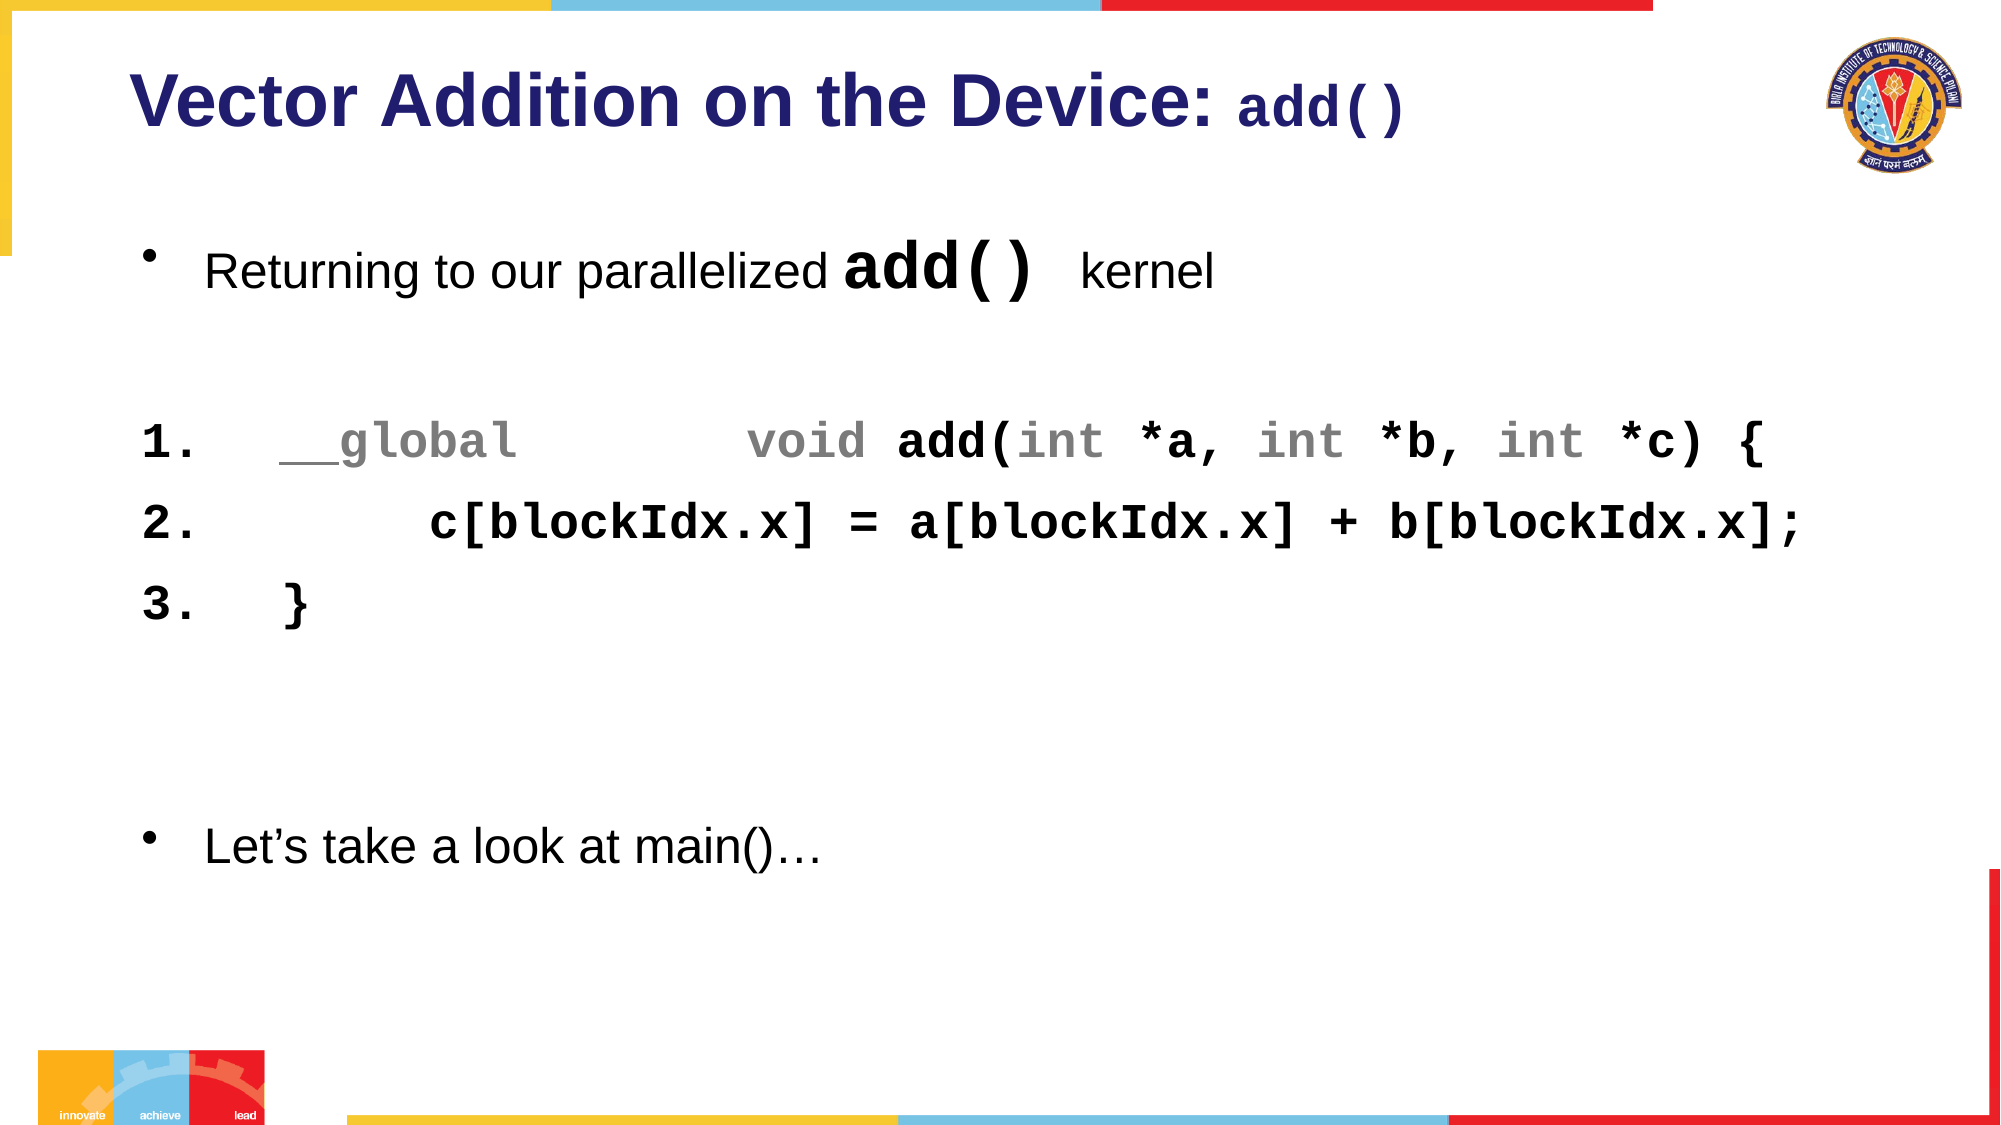

# Vector Addition on the Device: add()
Returning to our parallelized add() kernel

  global	void add(int *a, int *b, int *c) {
c[blockIdx.x] = a[blockIdx.x] + b[blockIdx.x];
3.	}
Let’s take a look at main()…